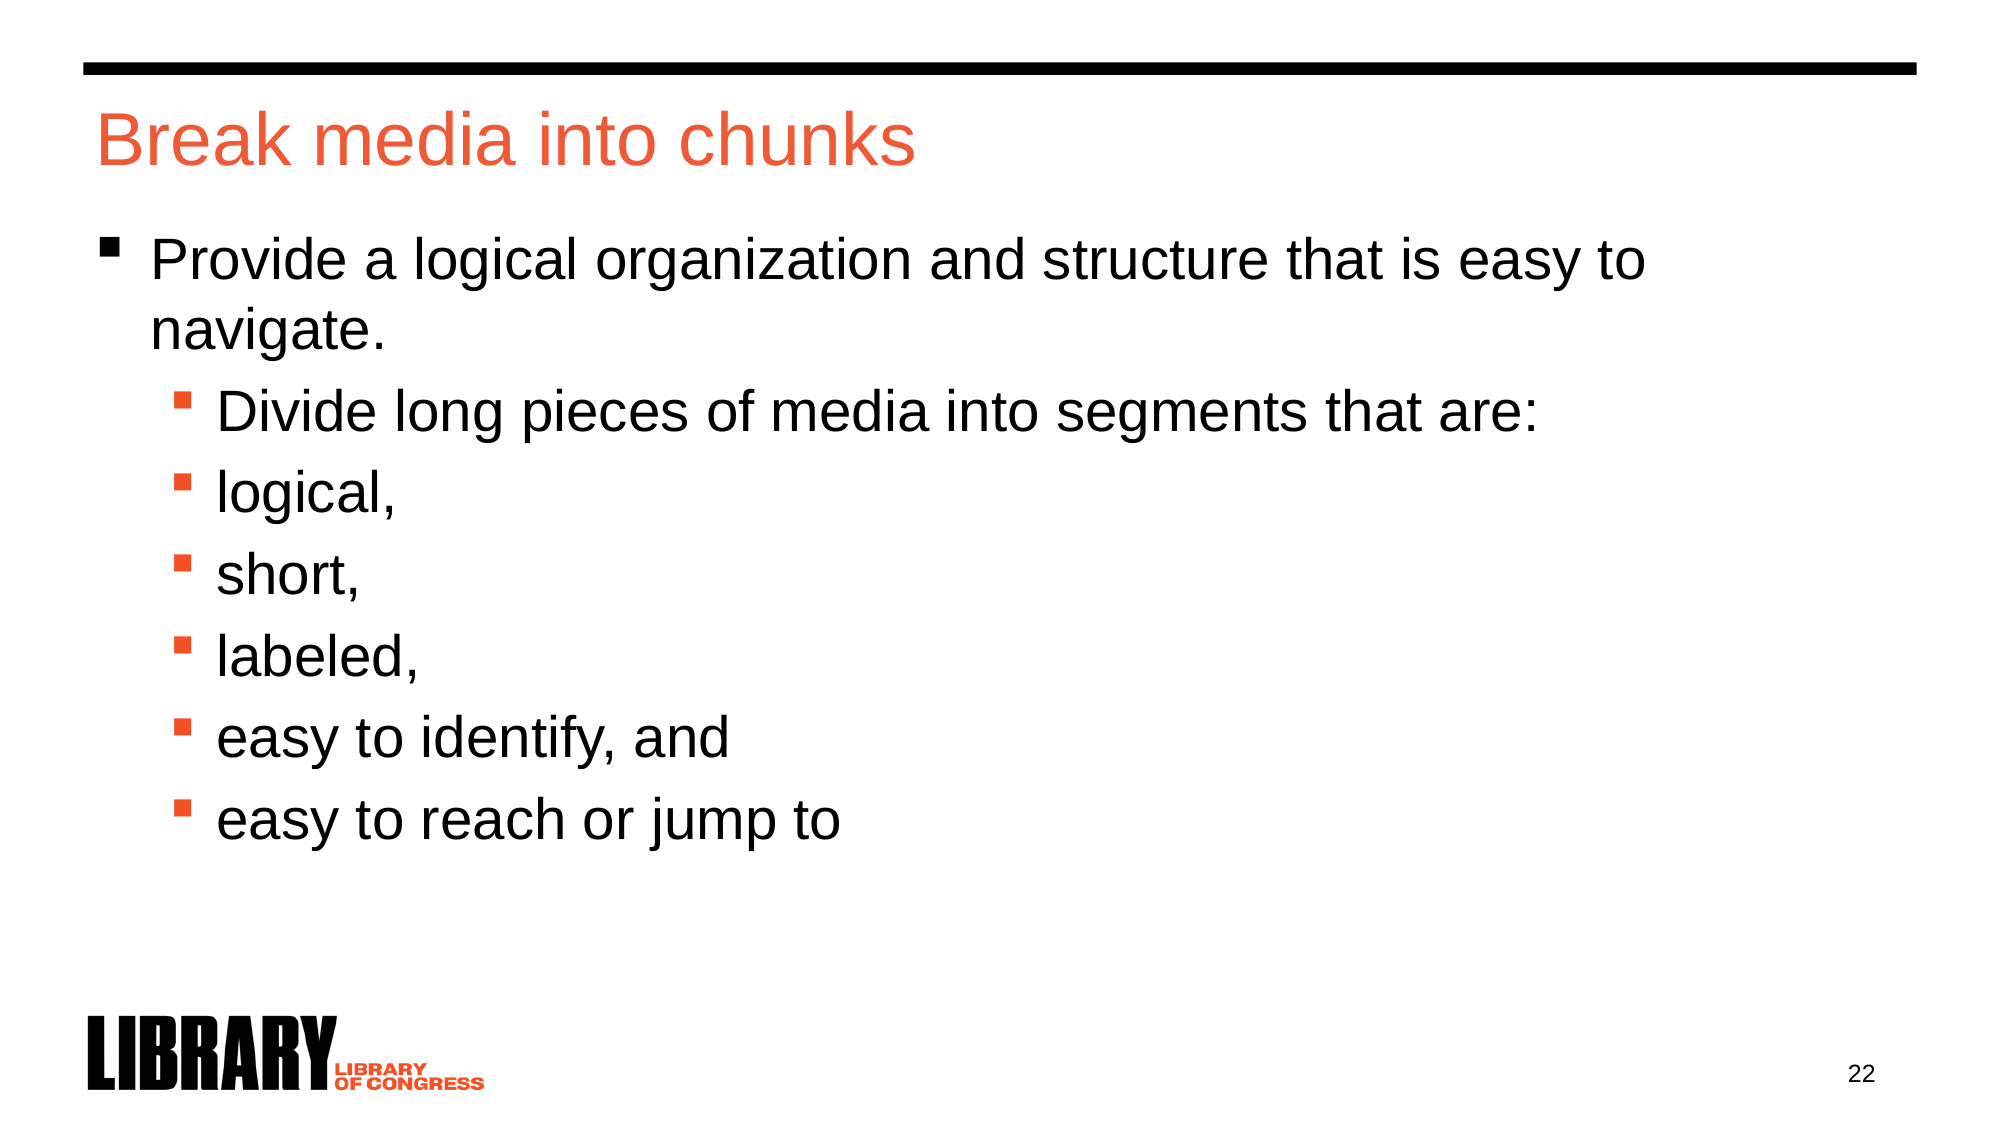

# Break media into chunks
Provide a logical organization and structure that is easy to navigate.
Divide long pieces of media into segments that are:
logical,
short,
labeled,
easy to identify, and
easy to reach or jump to
22